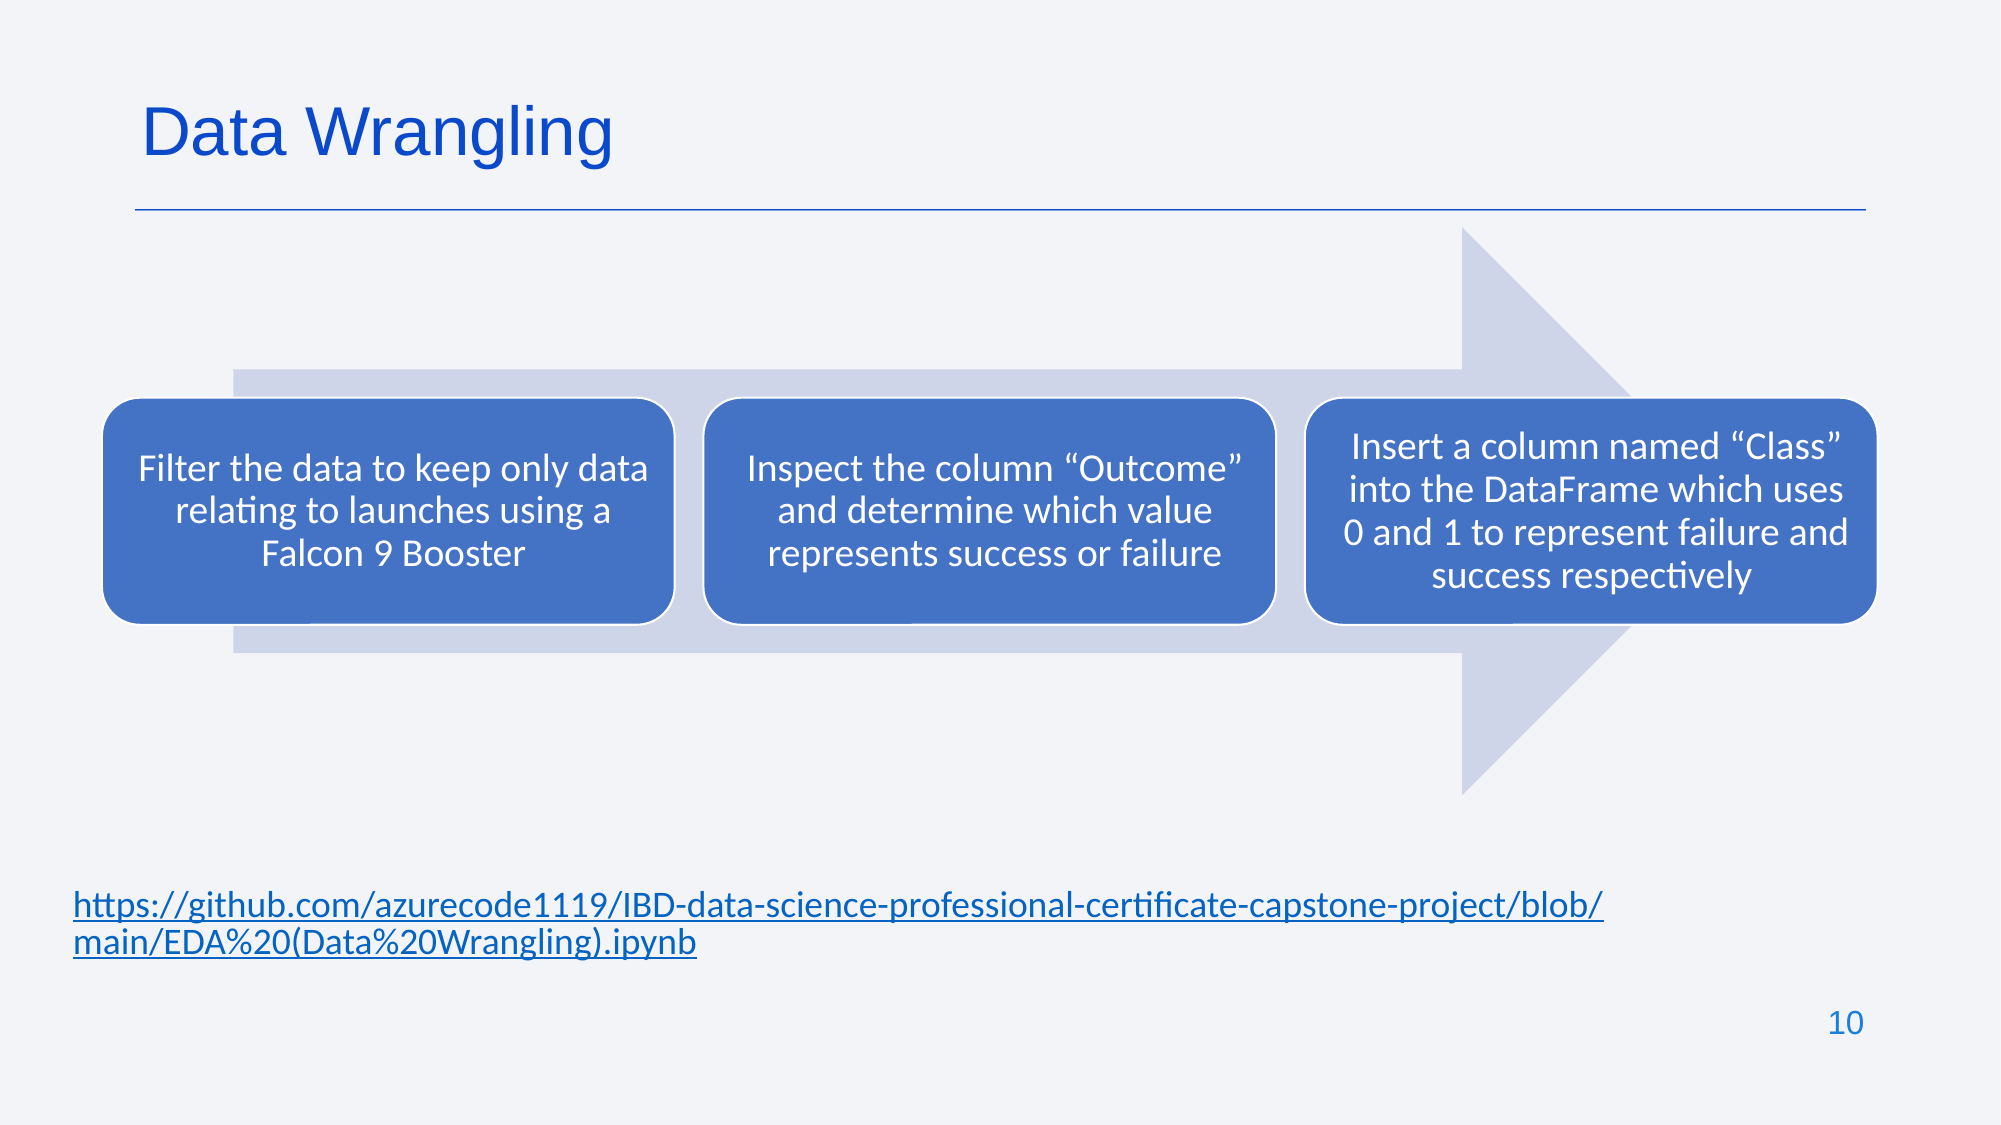

Data Wrangling
Filter the data to keep only data relating to launches using a Falcon 9 Booster
Inspect the column “Outcome” and determine which value represents success or failure
Insert a column named “Class” into the DataFrame which uses 0 and 1 to represent failure and success respectively
https://github.com/azurecode1119/IBD-data-science-professional-certificate-capstone-project/blob/main/EDA%20(Data%20Wrangling).ipynb

10